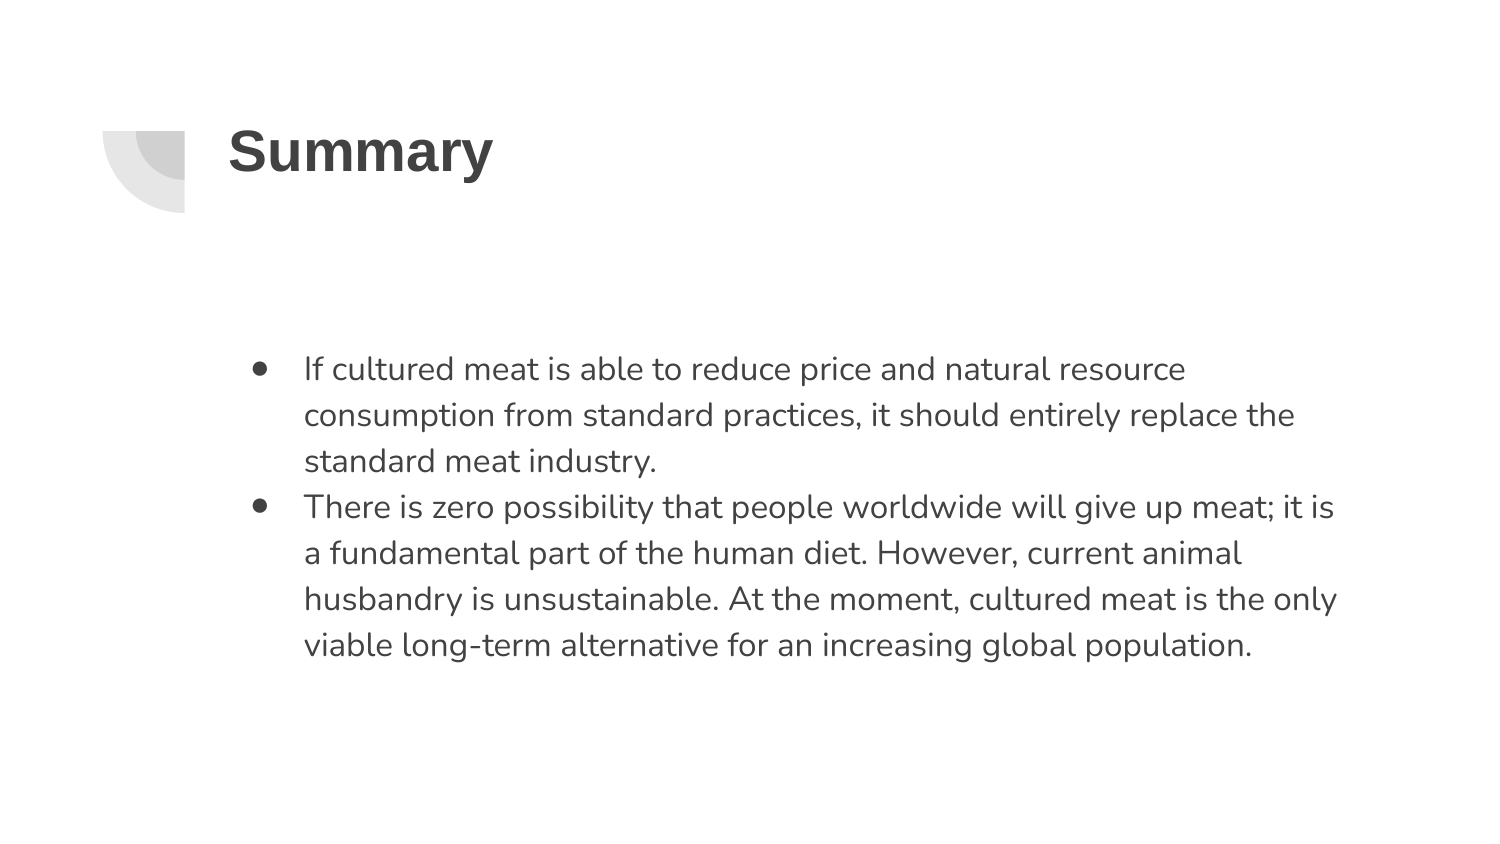

# Summary
If cultured meat is able to reduce price and natural resource consumption from standard practices, it should entirely replace the standard meat industry.
There is zero possibility that people worldwide will give up meat; it is a fundamental part of the human diet. However, current animal husbandry is unsustainable. At the moment, cultured meat is the only viable long-term alternative for an increasing global population.